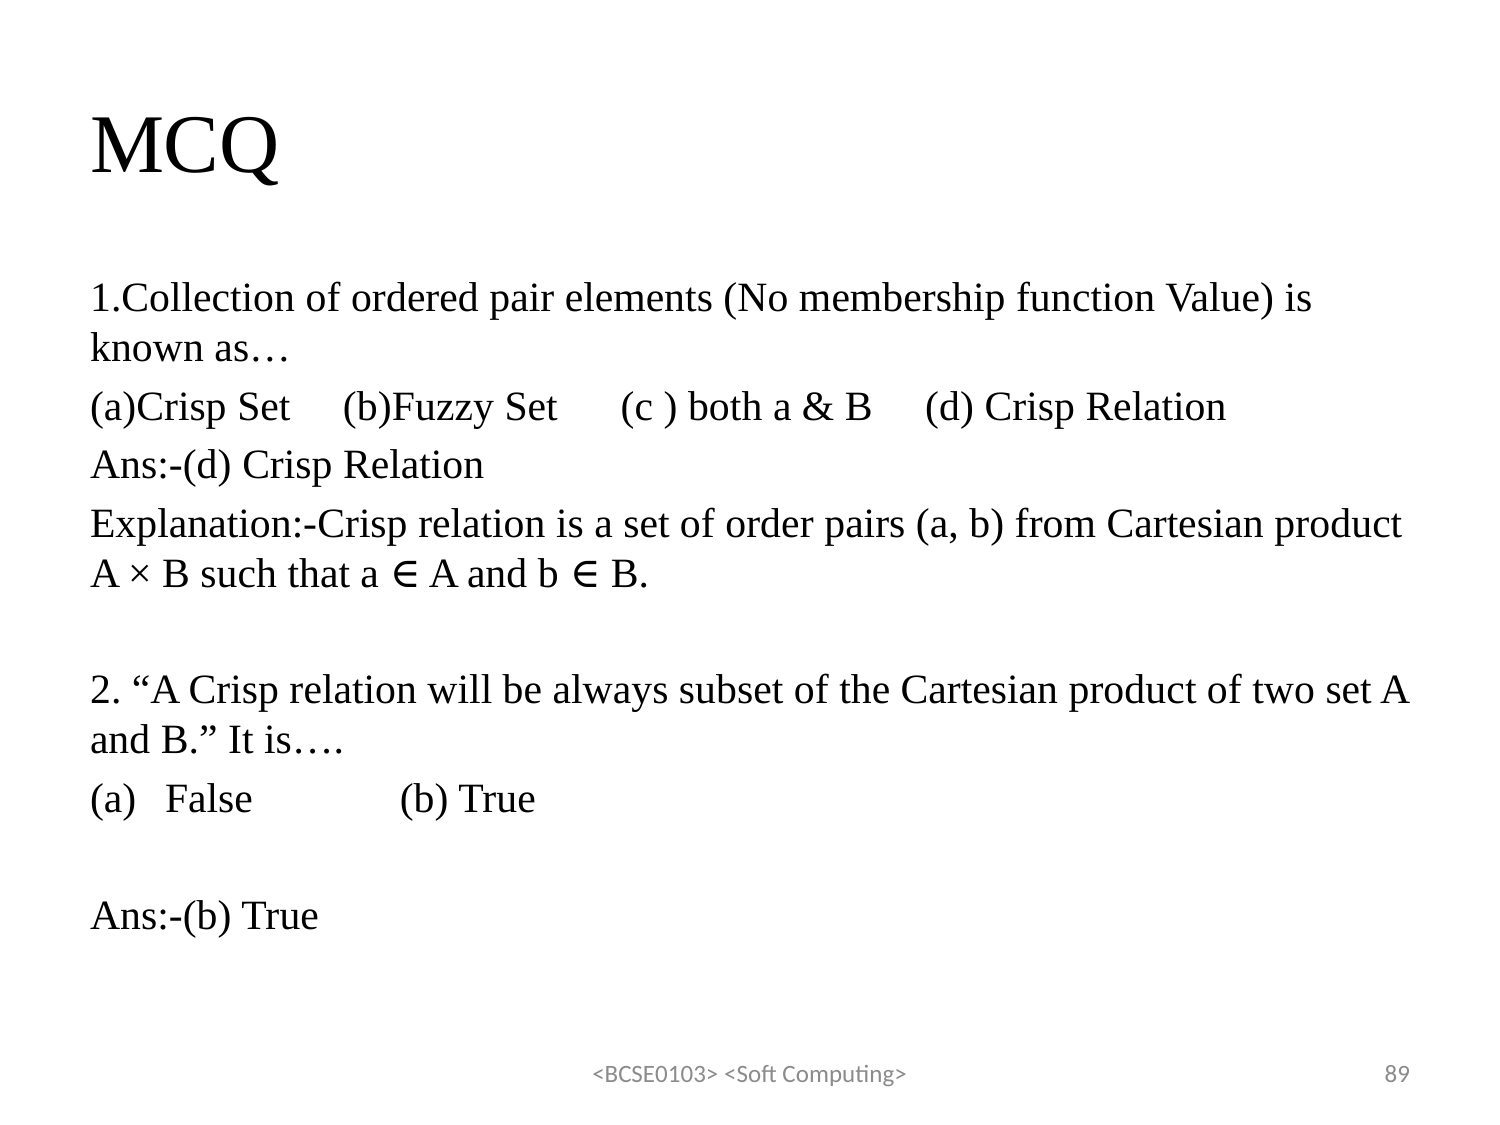

# MCQ
1.Collection of ordered pair elements (No membership function Value) is known as…
(a)Crisp Set     (b)Fuzzy Set      (c ) both a & B     (d) Crisp Relation
Ans:-(d) Crisp Relation
Explanation:-Crisp relation is a set of order pairs (a, b) from Cartesian product A × B such that a ∈ A and b ∈ B.

2. “A Crisp relation will be always subset of the Cartesian product of two set A and B.” It is….
False              (b) True

Ans:-(b) True

<BCSE0103> <Soft Computing>
89